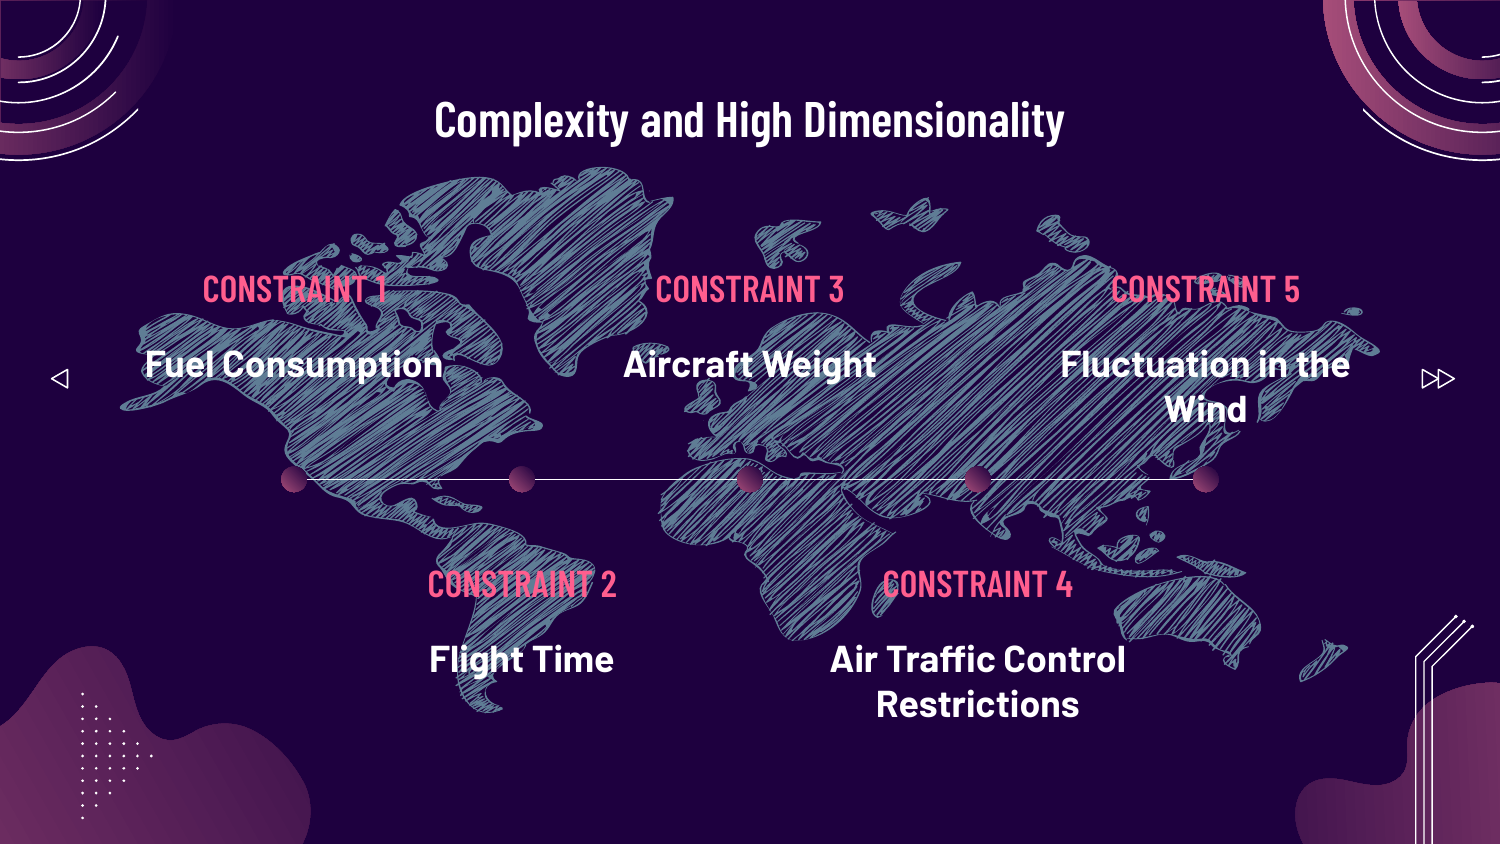

# Complexity and High Dimensionality

CONSTRAINT 1
CONSTRAINT 3
CONSTRAINT 5
Fuel Consumption
Aircraft Weight
Fluctuation in the Wind

CONSTRAINT 2
CONSTRAINT 4
Flight Time
Air Traffic Control Restrictions